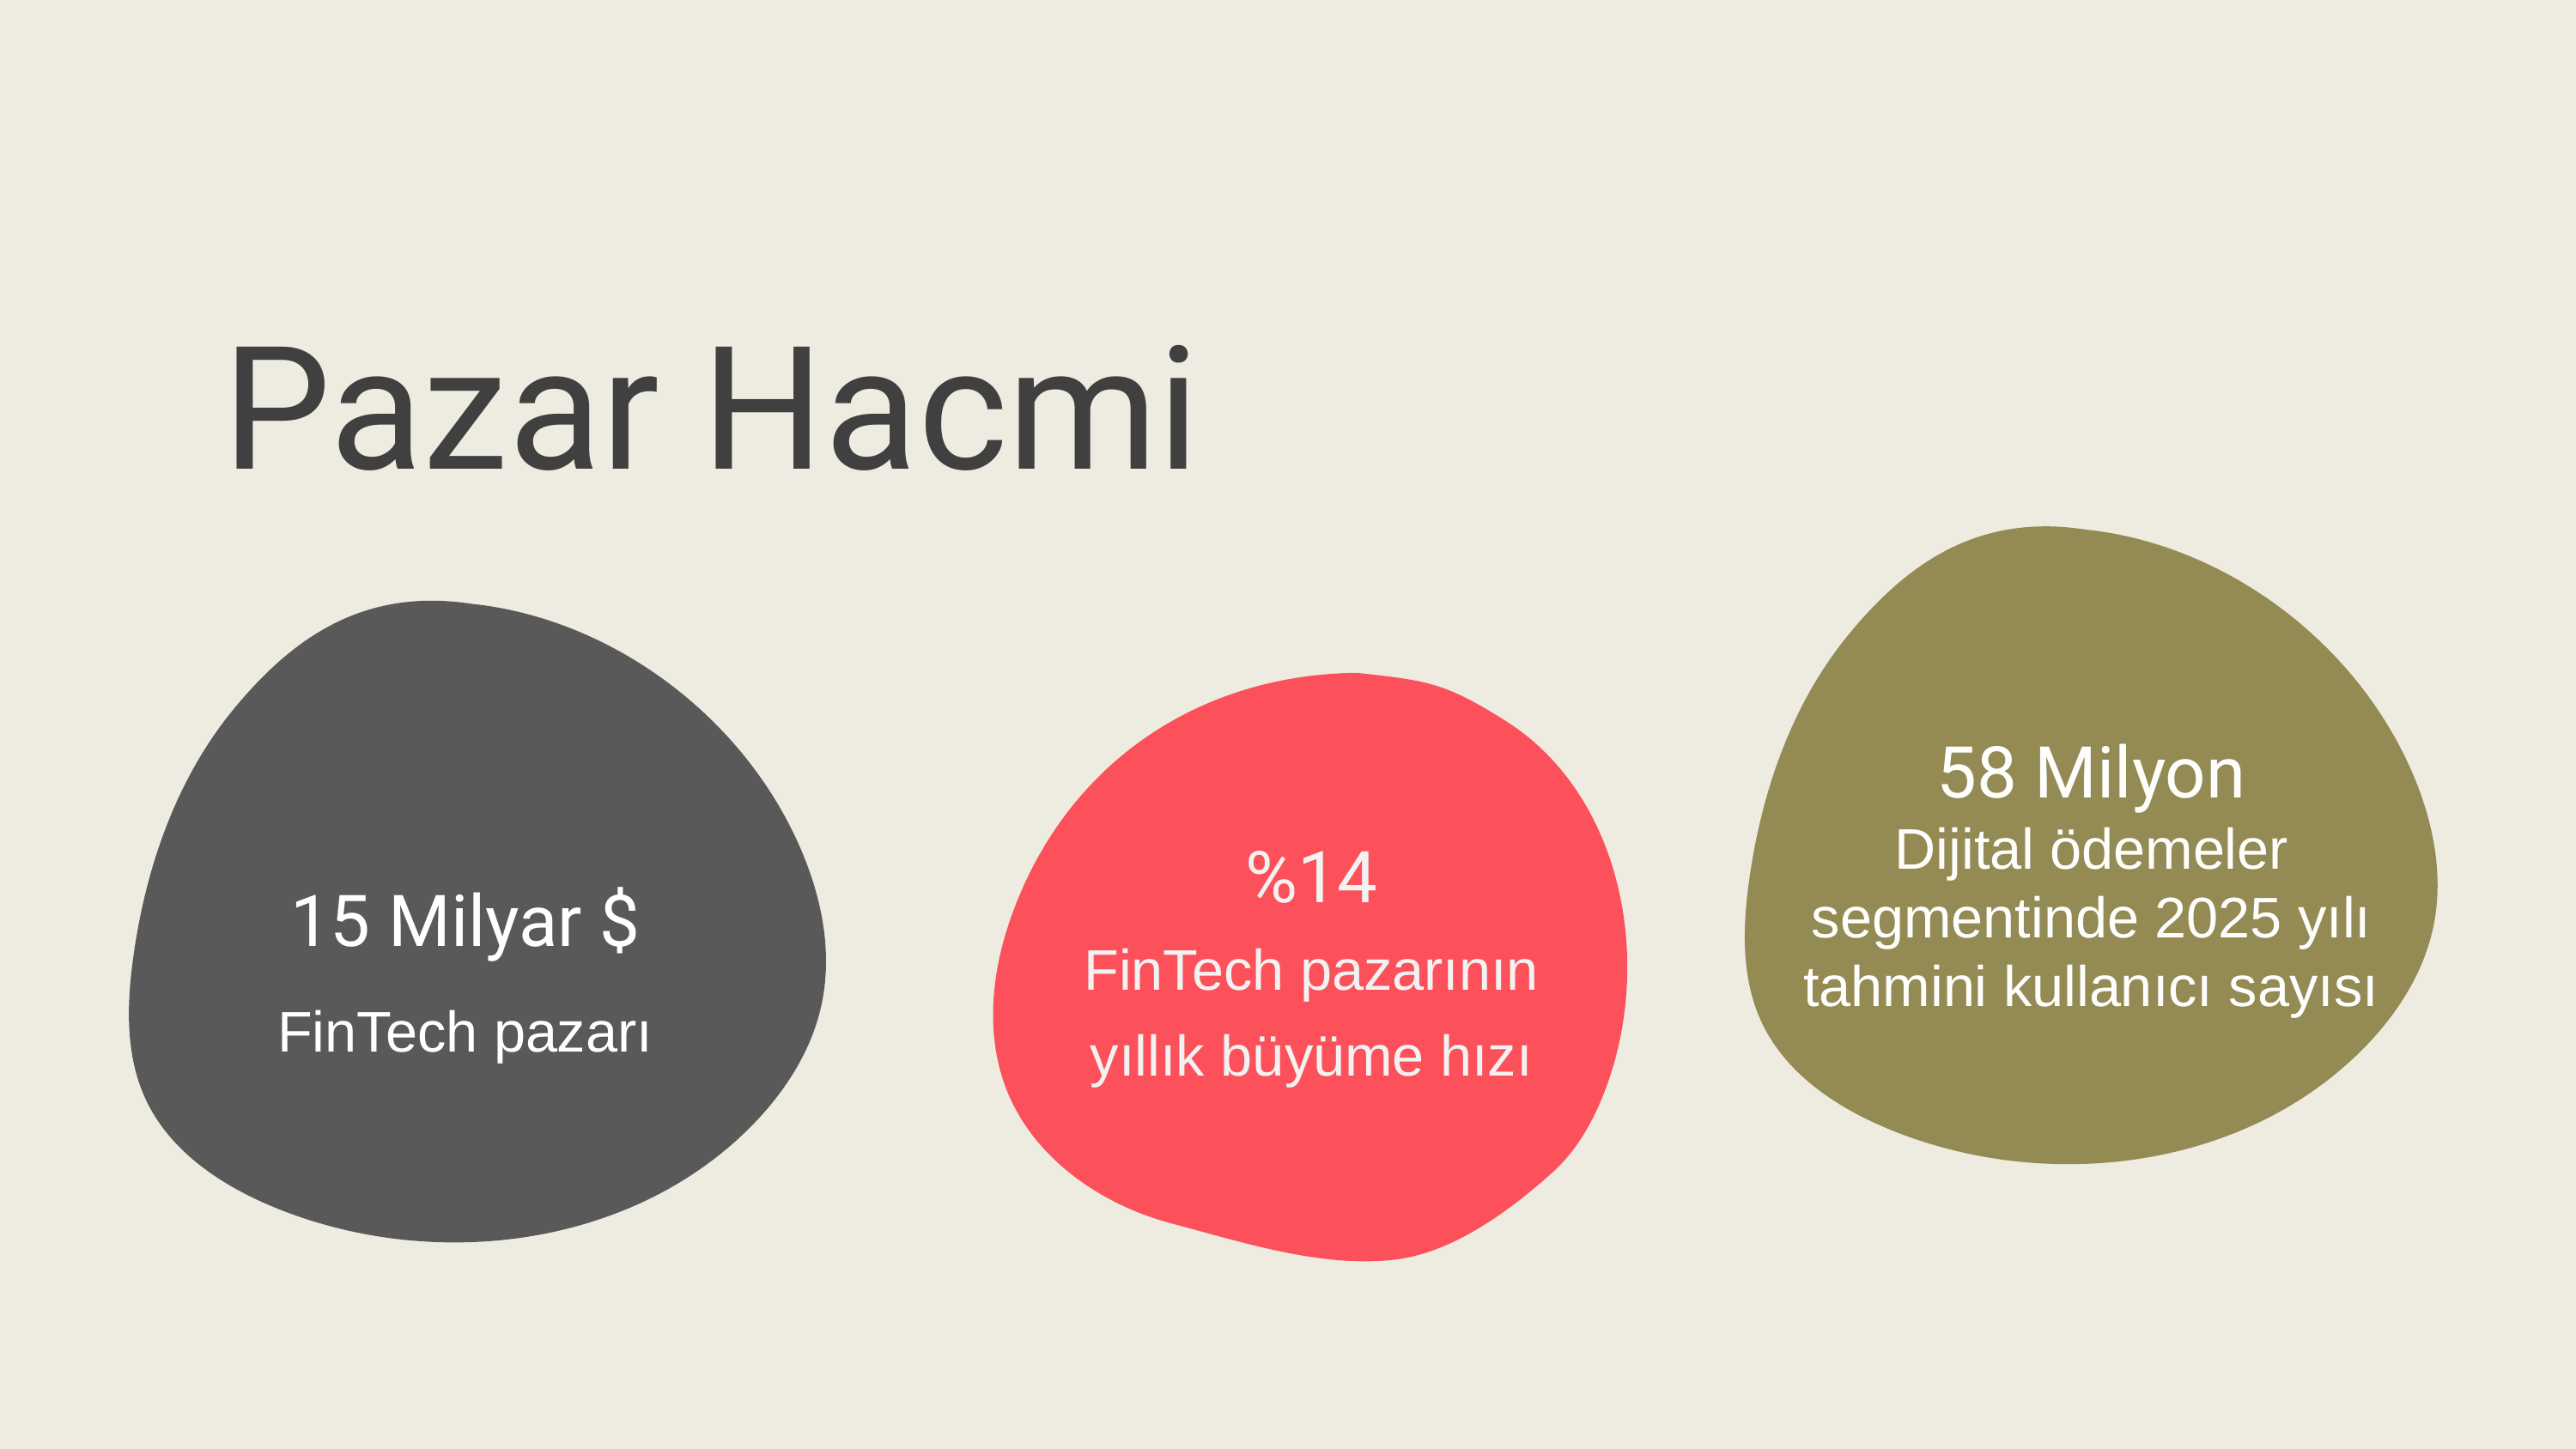

Pazar Hacmi

58 Milyon
Dijital ödemeler segmentinde 2025 yılı
tahmini kullanıcı sayısı
15 Milyar $
FinTech pazarı
%14
FinTech pazarının
yıllık büyüme hızı